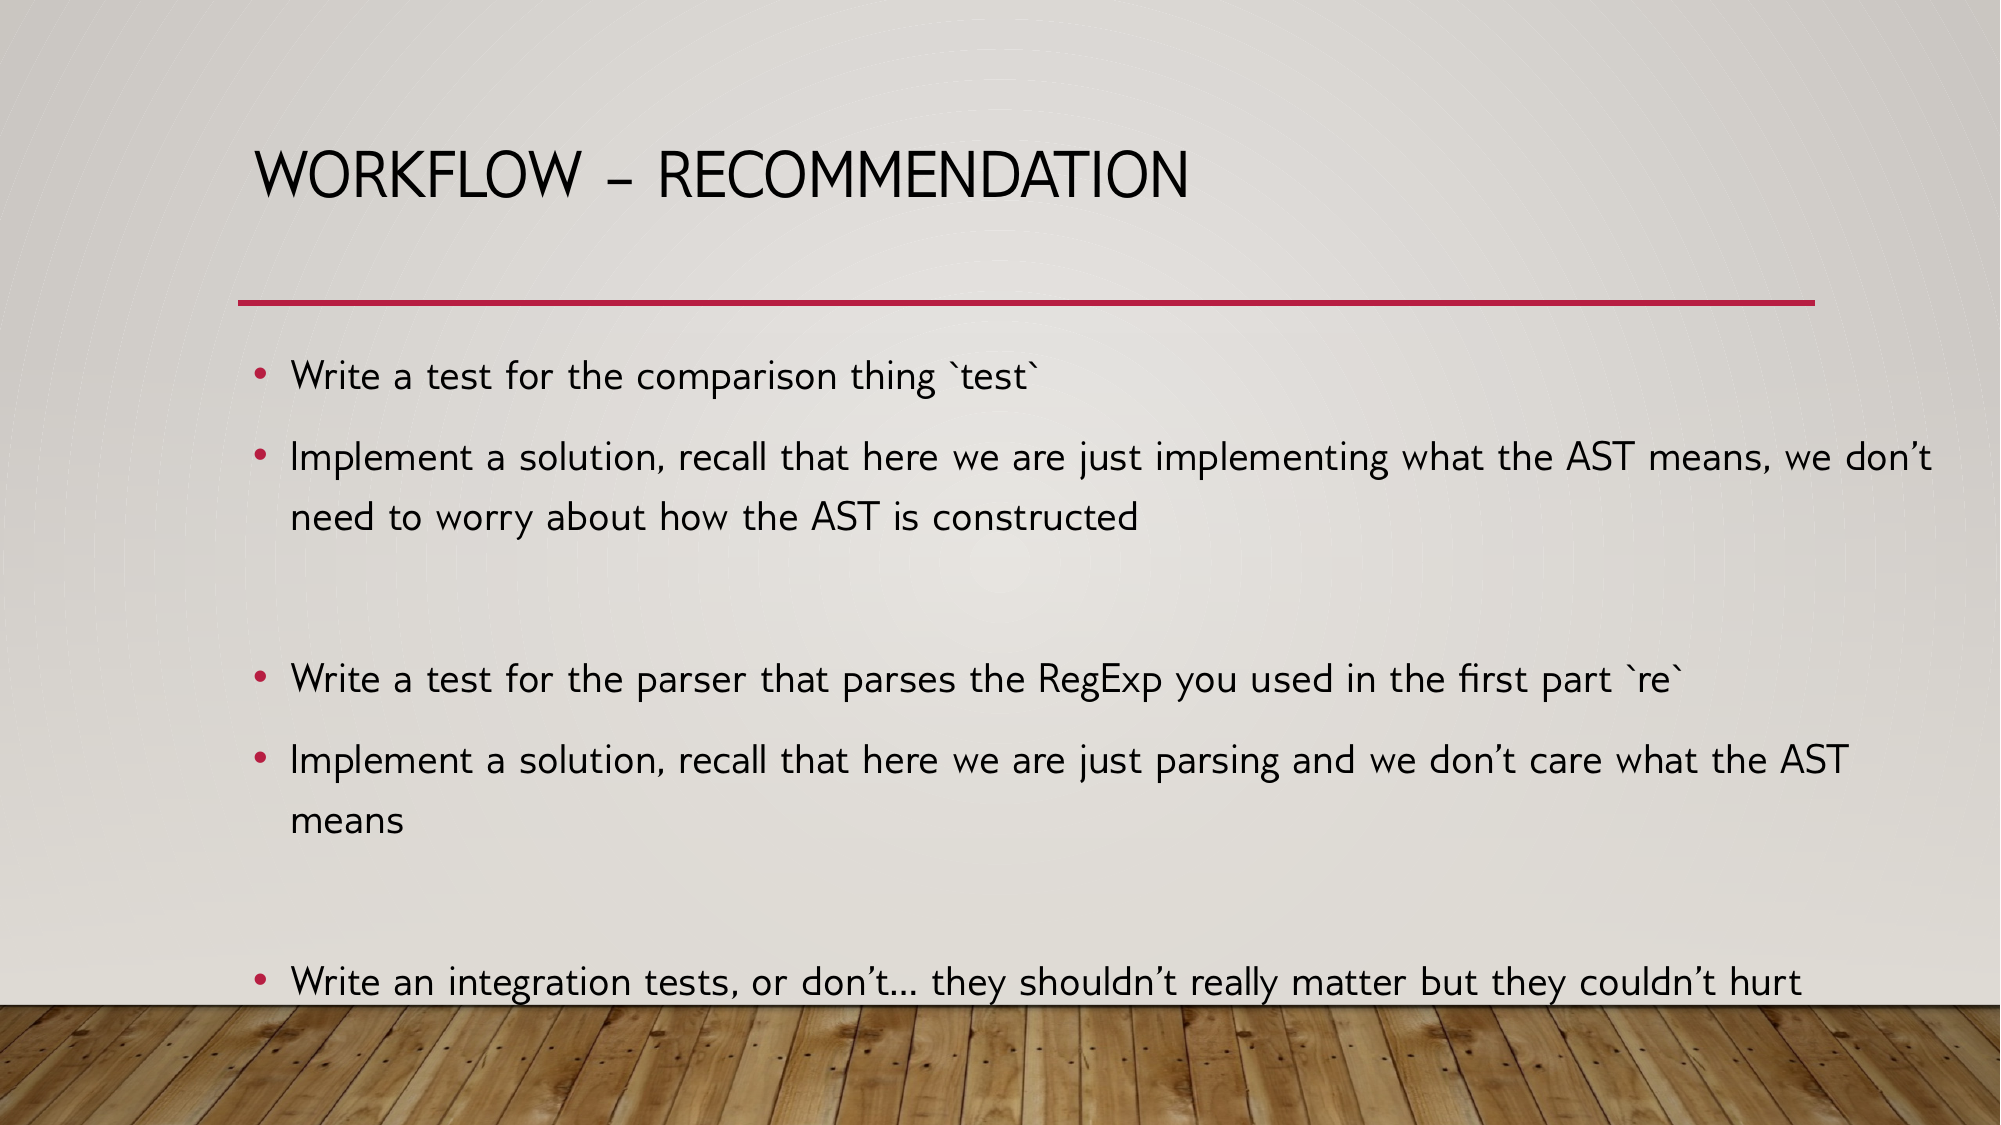

# Workflow – recommendation
Write a test for the comparison thing `test`
Implement a solution, recall that here we are just implementing what the AST means, we don’t need to worry about how the AST is constructed

Write a test for the parser that parses the RegExp you used in the first part `re`
Implement a solution, recall that here we are just parsing and we don’t care what the AST means

Write an integration tests, or don’t… they shouldn’t really matter but they couldn’t hurt